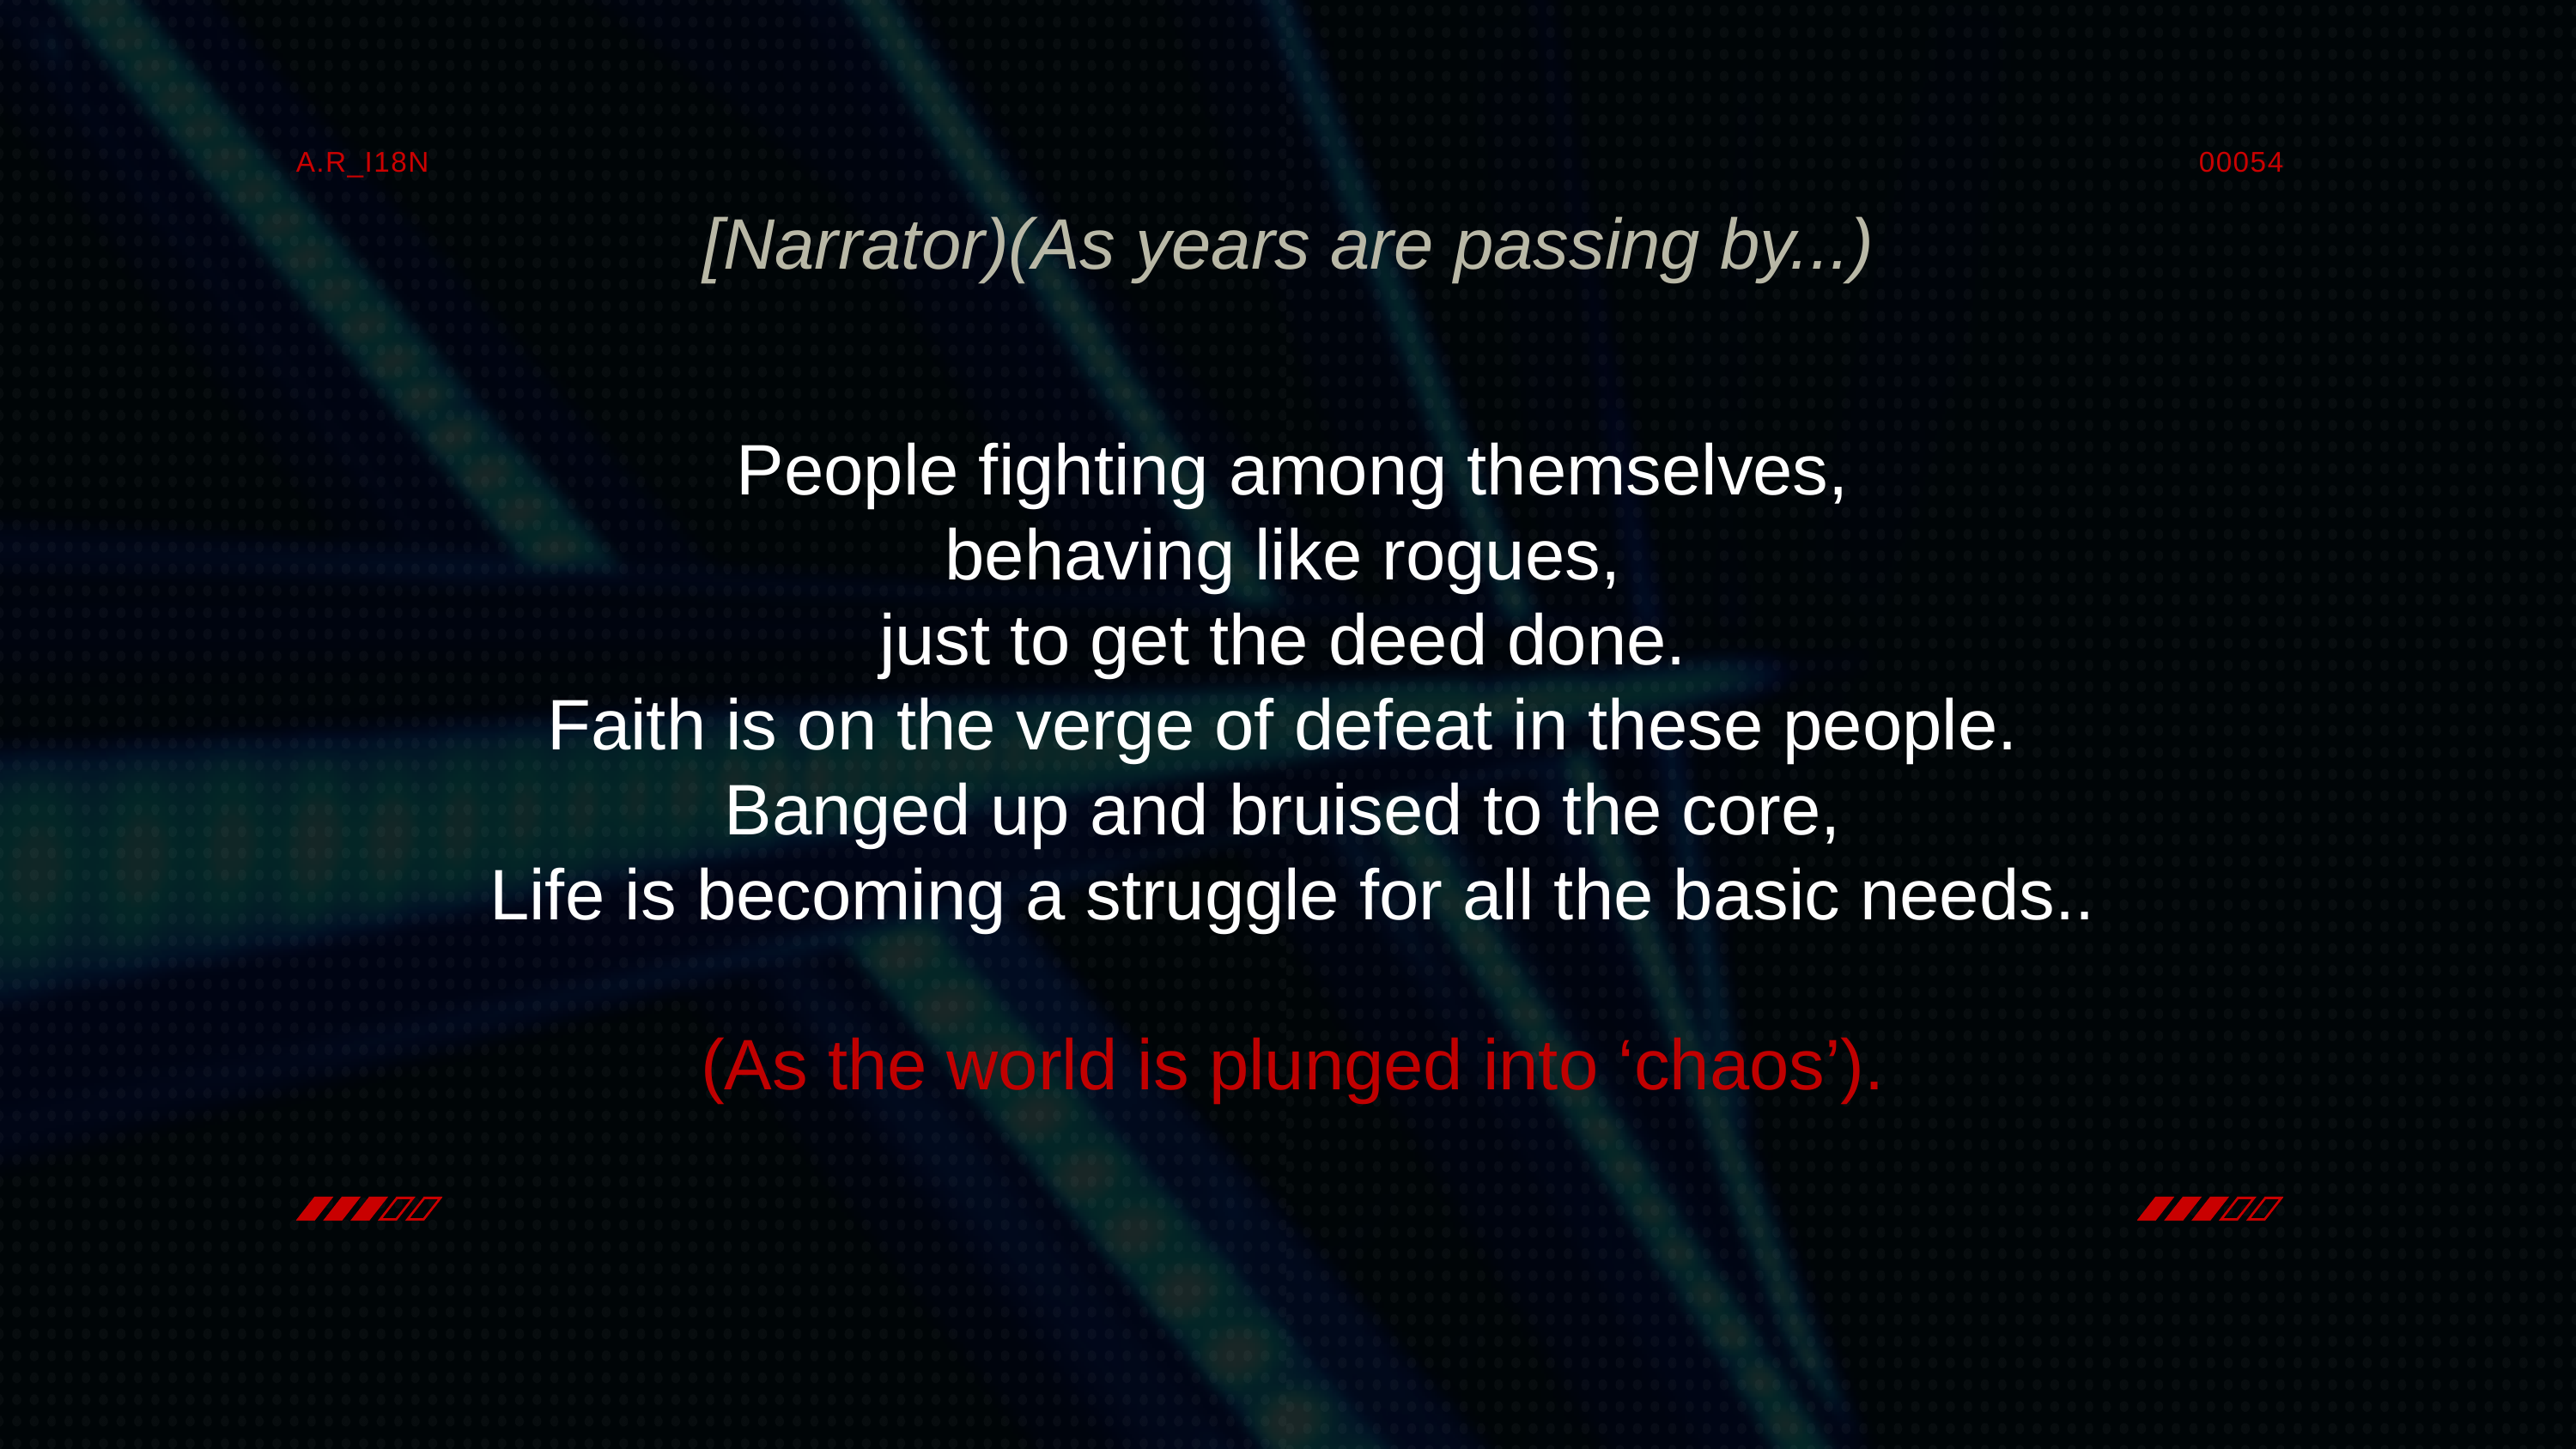

A.R_I18N
00054
[Narrator)(As years are passing by...)
People fighting among themselves,
behaving like rogues,
just to get the deed done.
Faith is on the verge of defeat in these people.
Banged up and bruised to the core,
Life is becoming a struggle for all the basic needs..

(As the world is plunged into ‘chaos’).